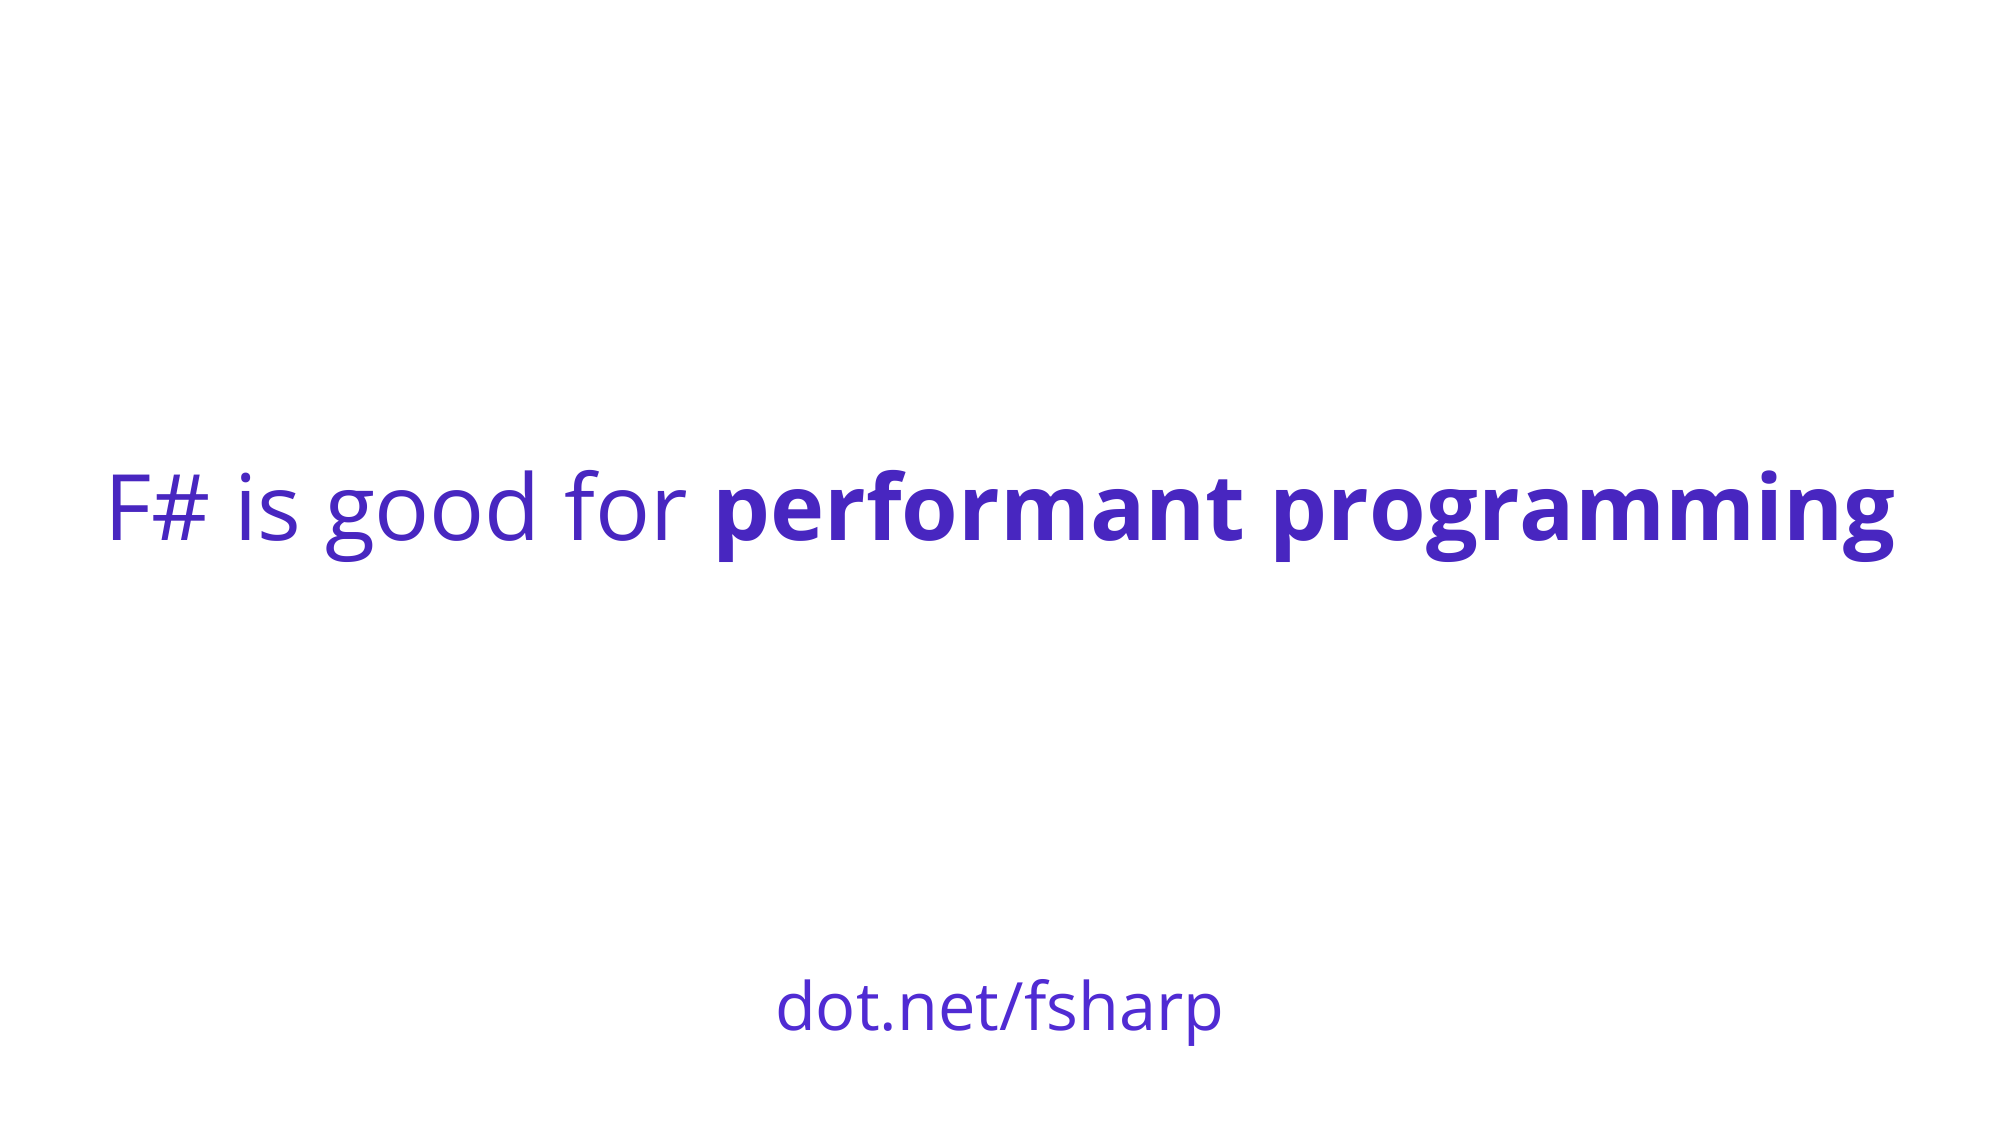

F# is good for performant programming

dot.net/fsharp